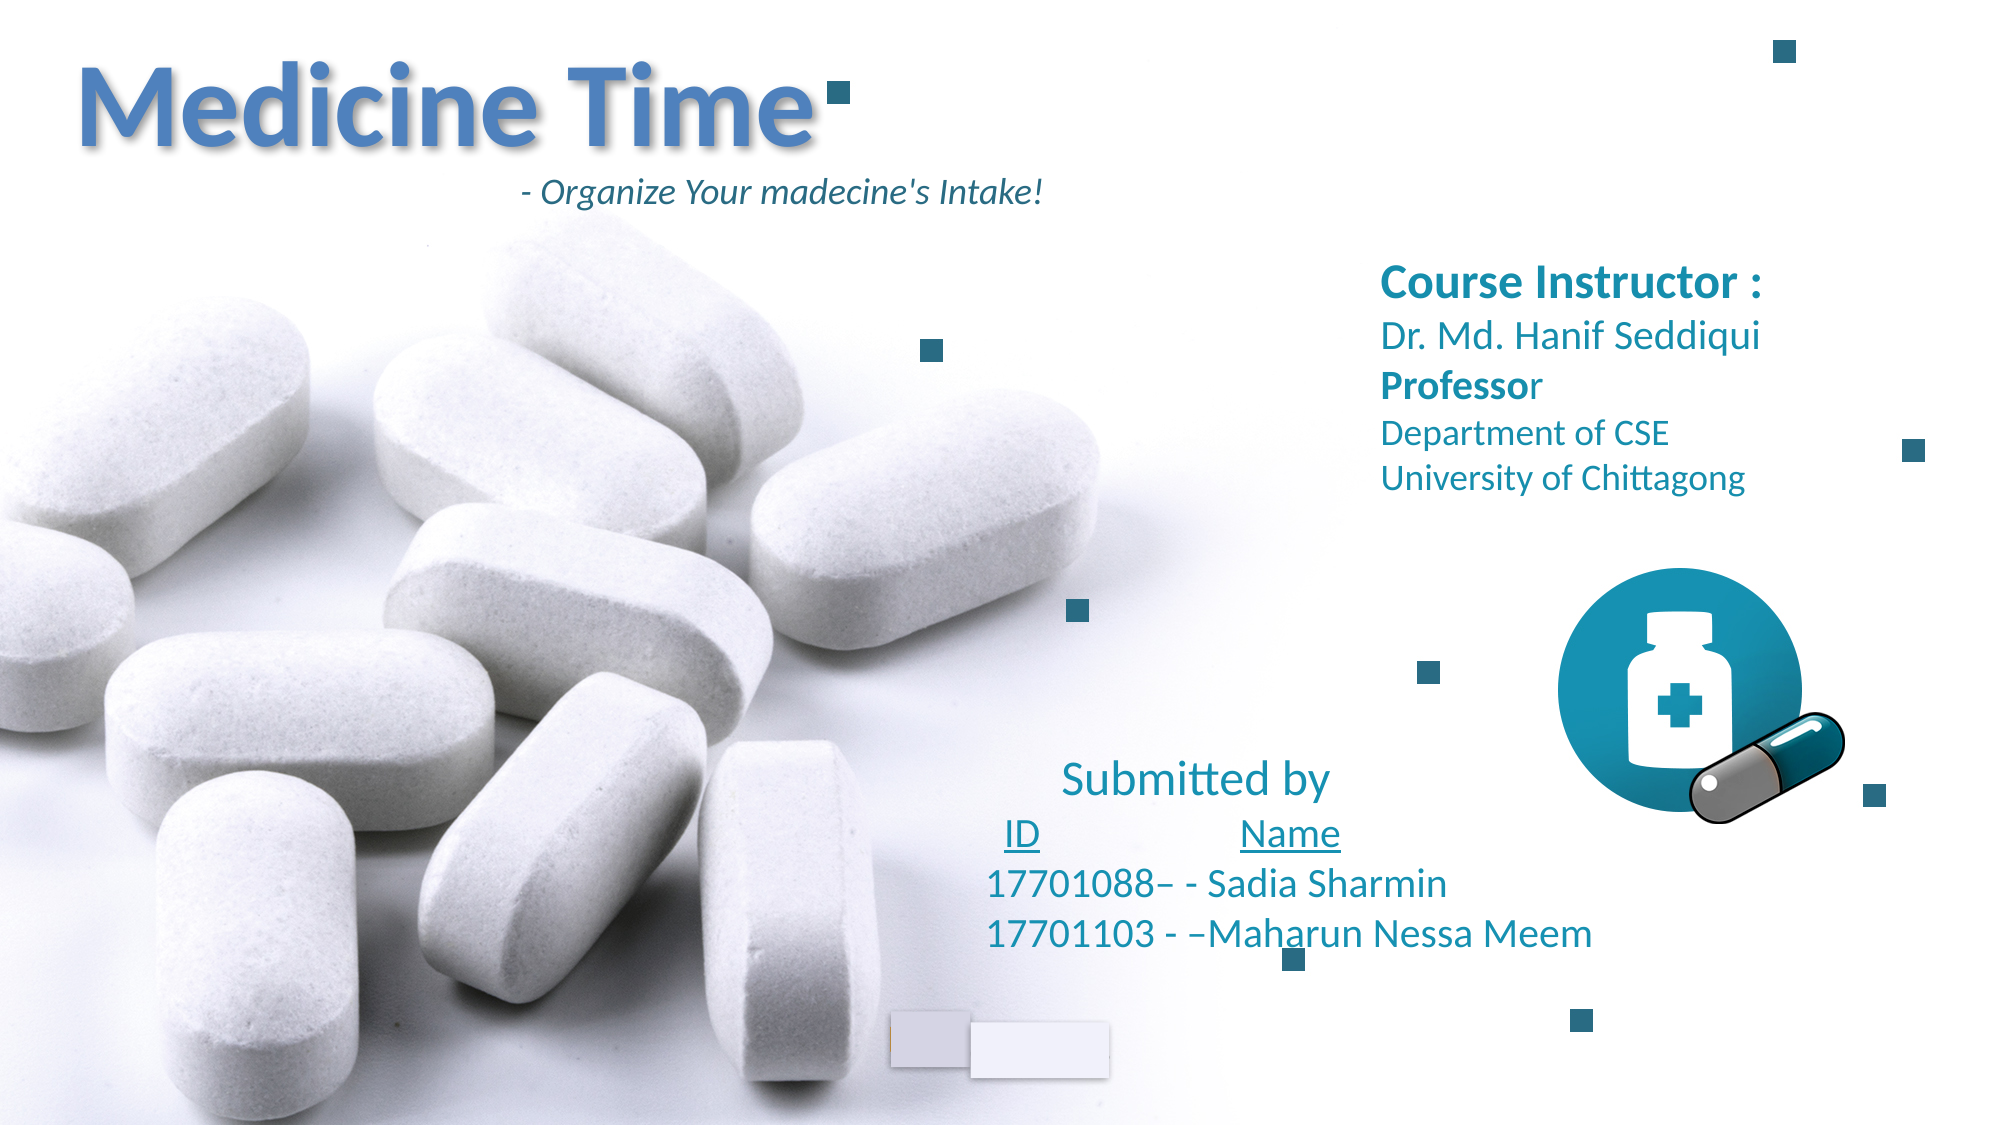

# Medicine Time
- Organize Your madecine's Intake!
Course Instructor :
Dr. Md. Hanif Seddiqui
Professor
Department of CSE
University of Chittagong
        Submitted by
  ID                     Name
17701088– - Sadia Sharmin
17701103 - –Maharun Nessa Meem